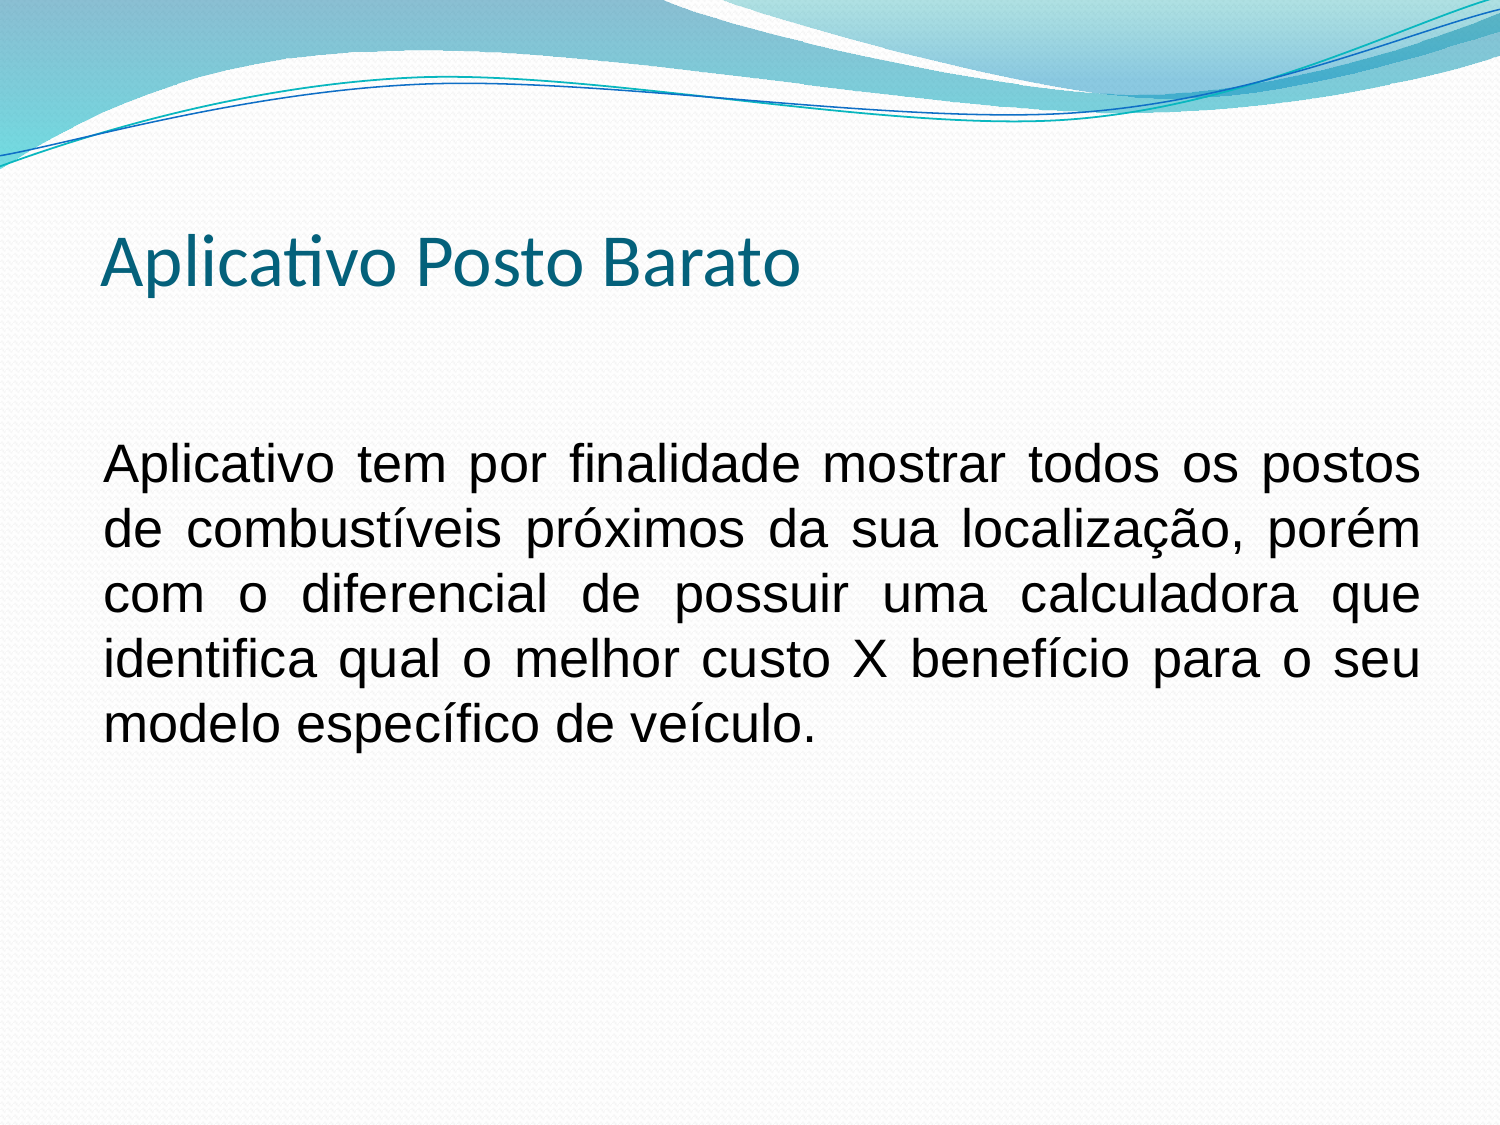

# Aplicativo Posto Barato
Aplicativo tem por finalidade mostrar todos os postos de combustíveis próximos da sua localização, porém com o diferencial de possuir uma calculadora que identifica qual o melhor custo X benefício para o seu modelo específico de veículo.